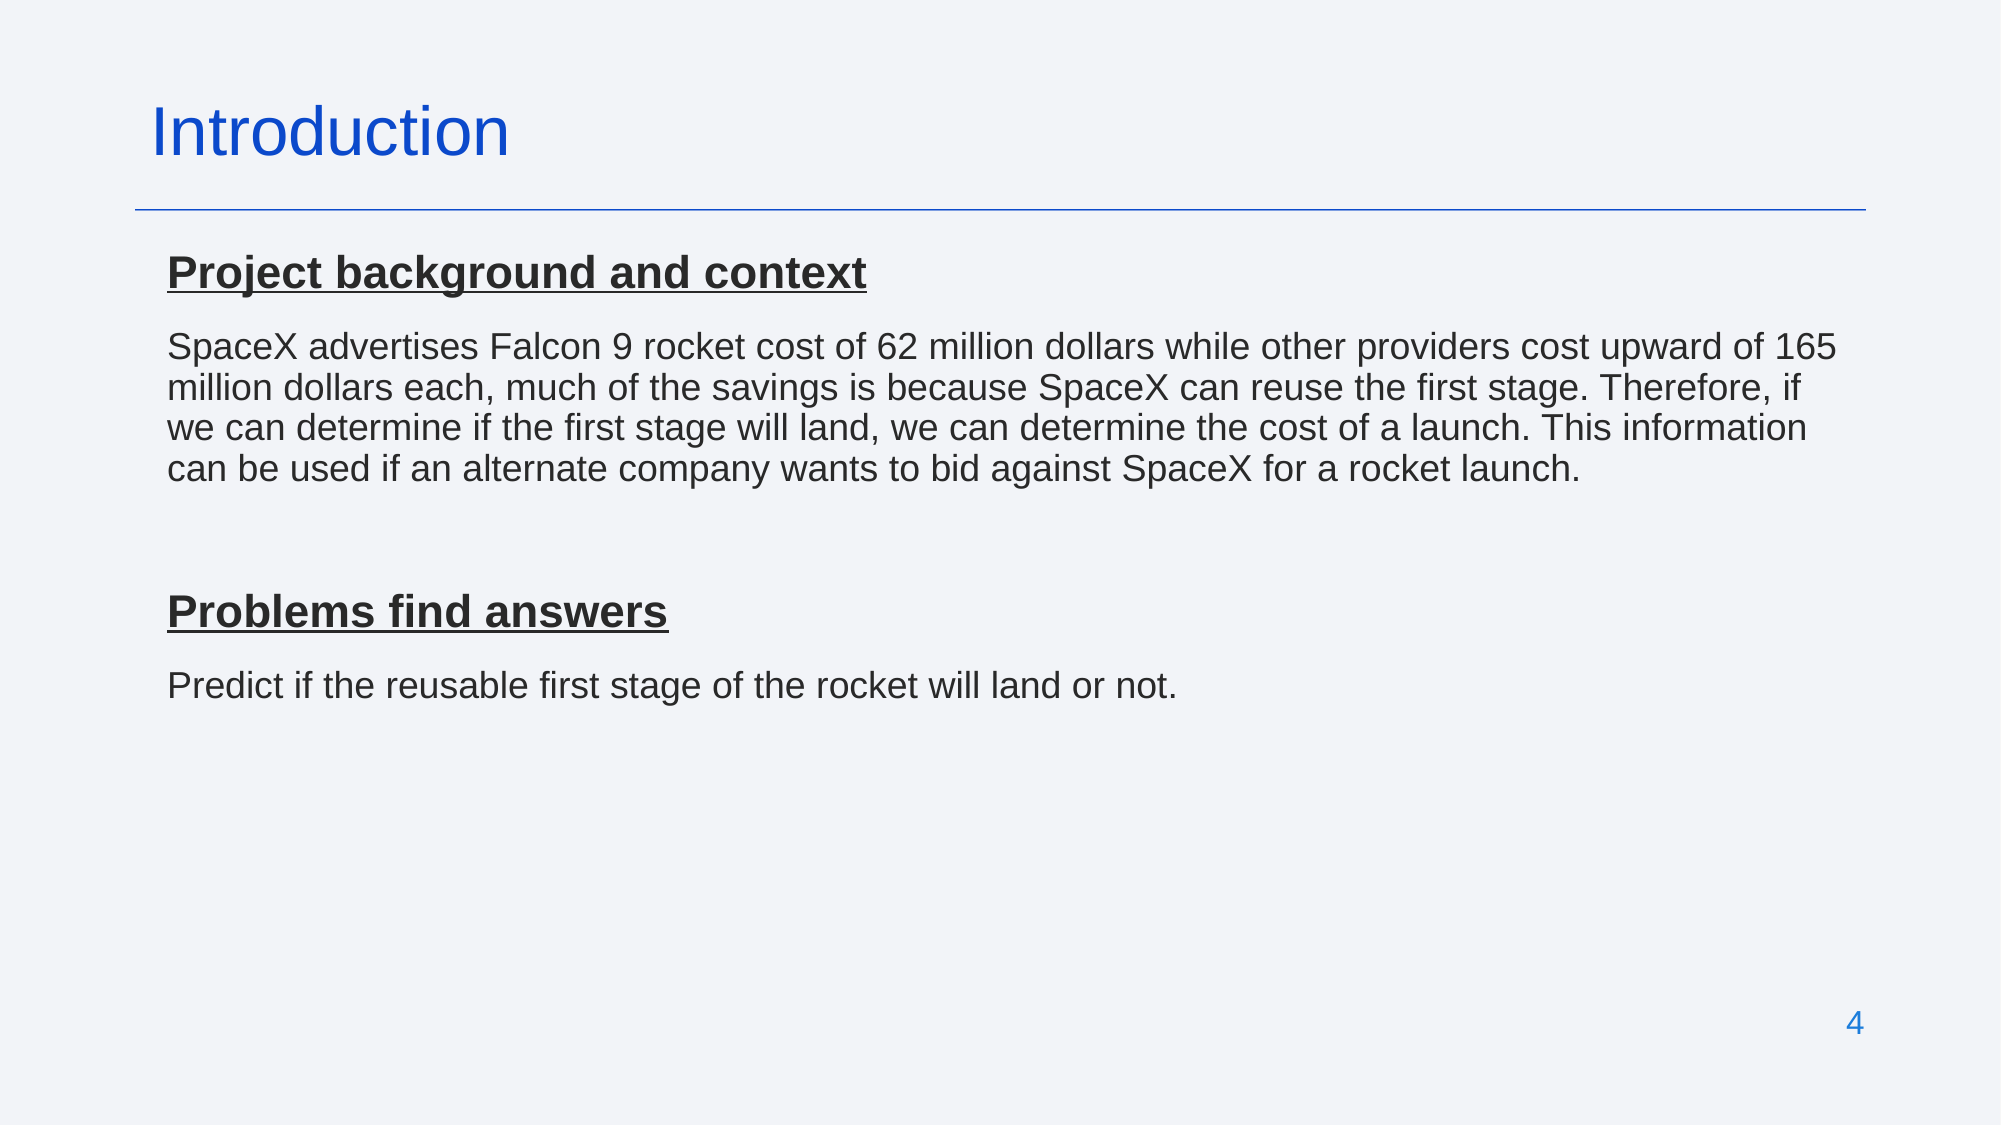

Introduction
Project background and context
SpaceX advertises Falcon 9 rocket cost of 62 million dollars while other providers cost upward of 165 million dollars each, much of the savings is because SpaceX can reuse the first stage. Therefore, if we can determine if the first stage will land, we can determine the cost of a launch. This information can be used if an alternate company wants to bid against SpaceX for a rocket launch.

Problems find answers
Predict if the reusable first stage of the rocket will land or not.
4